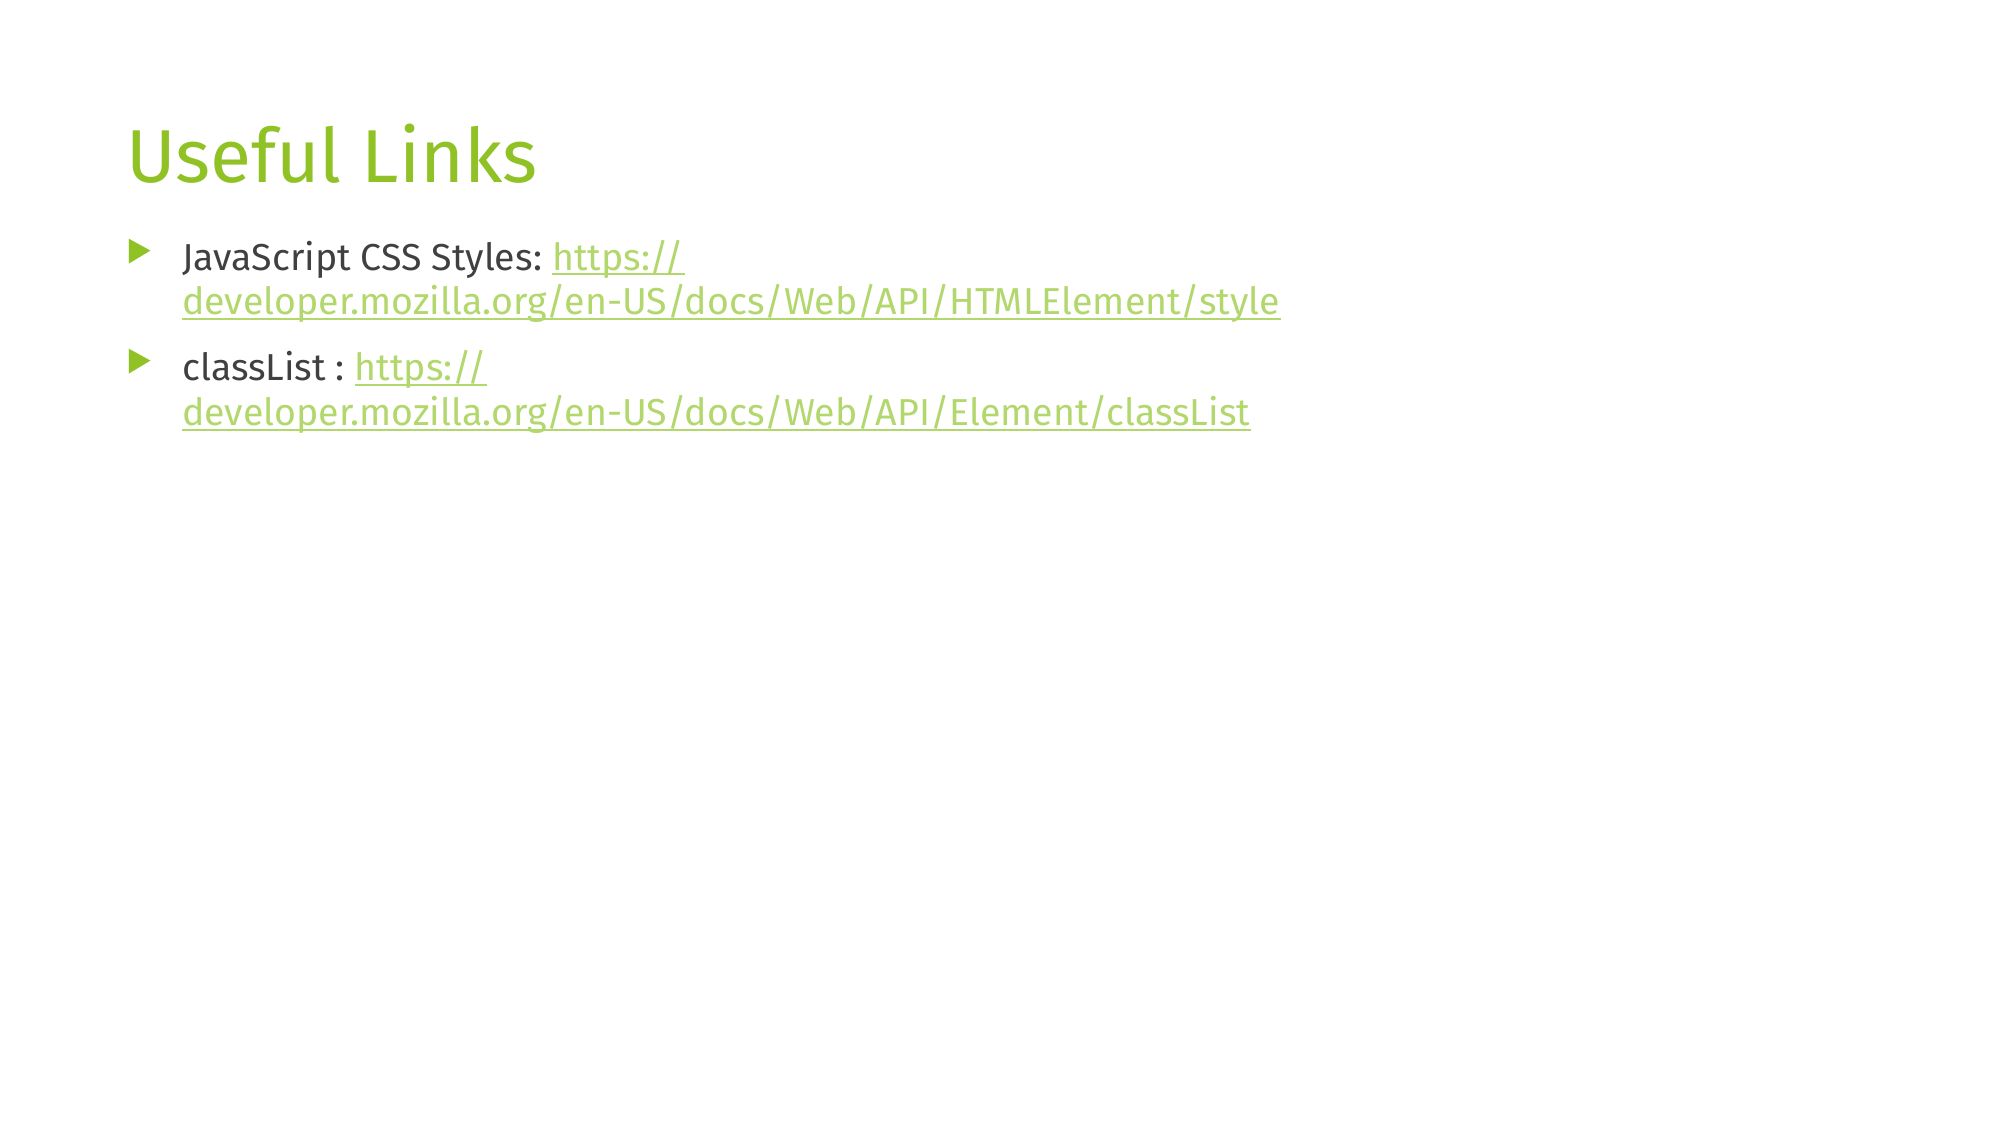

# Useful Links
JavaScript CSS Styles: https://developer.mozilla.org/en-US/docs/Web/API/HTMLElement/style
classList : https://developer.mozilla.org/en-US/docs/Web/API/Element/classList